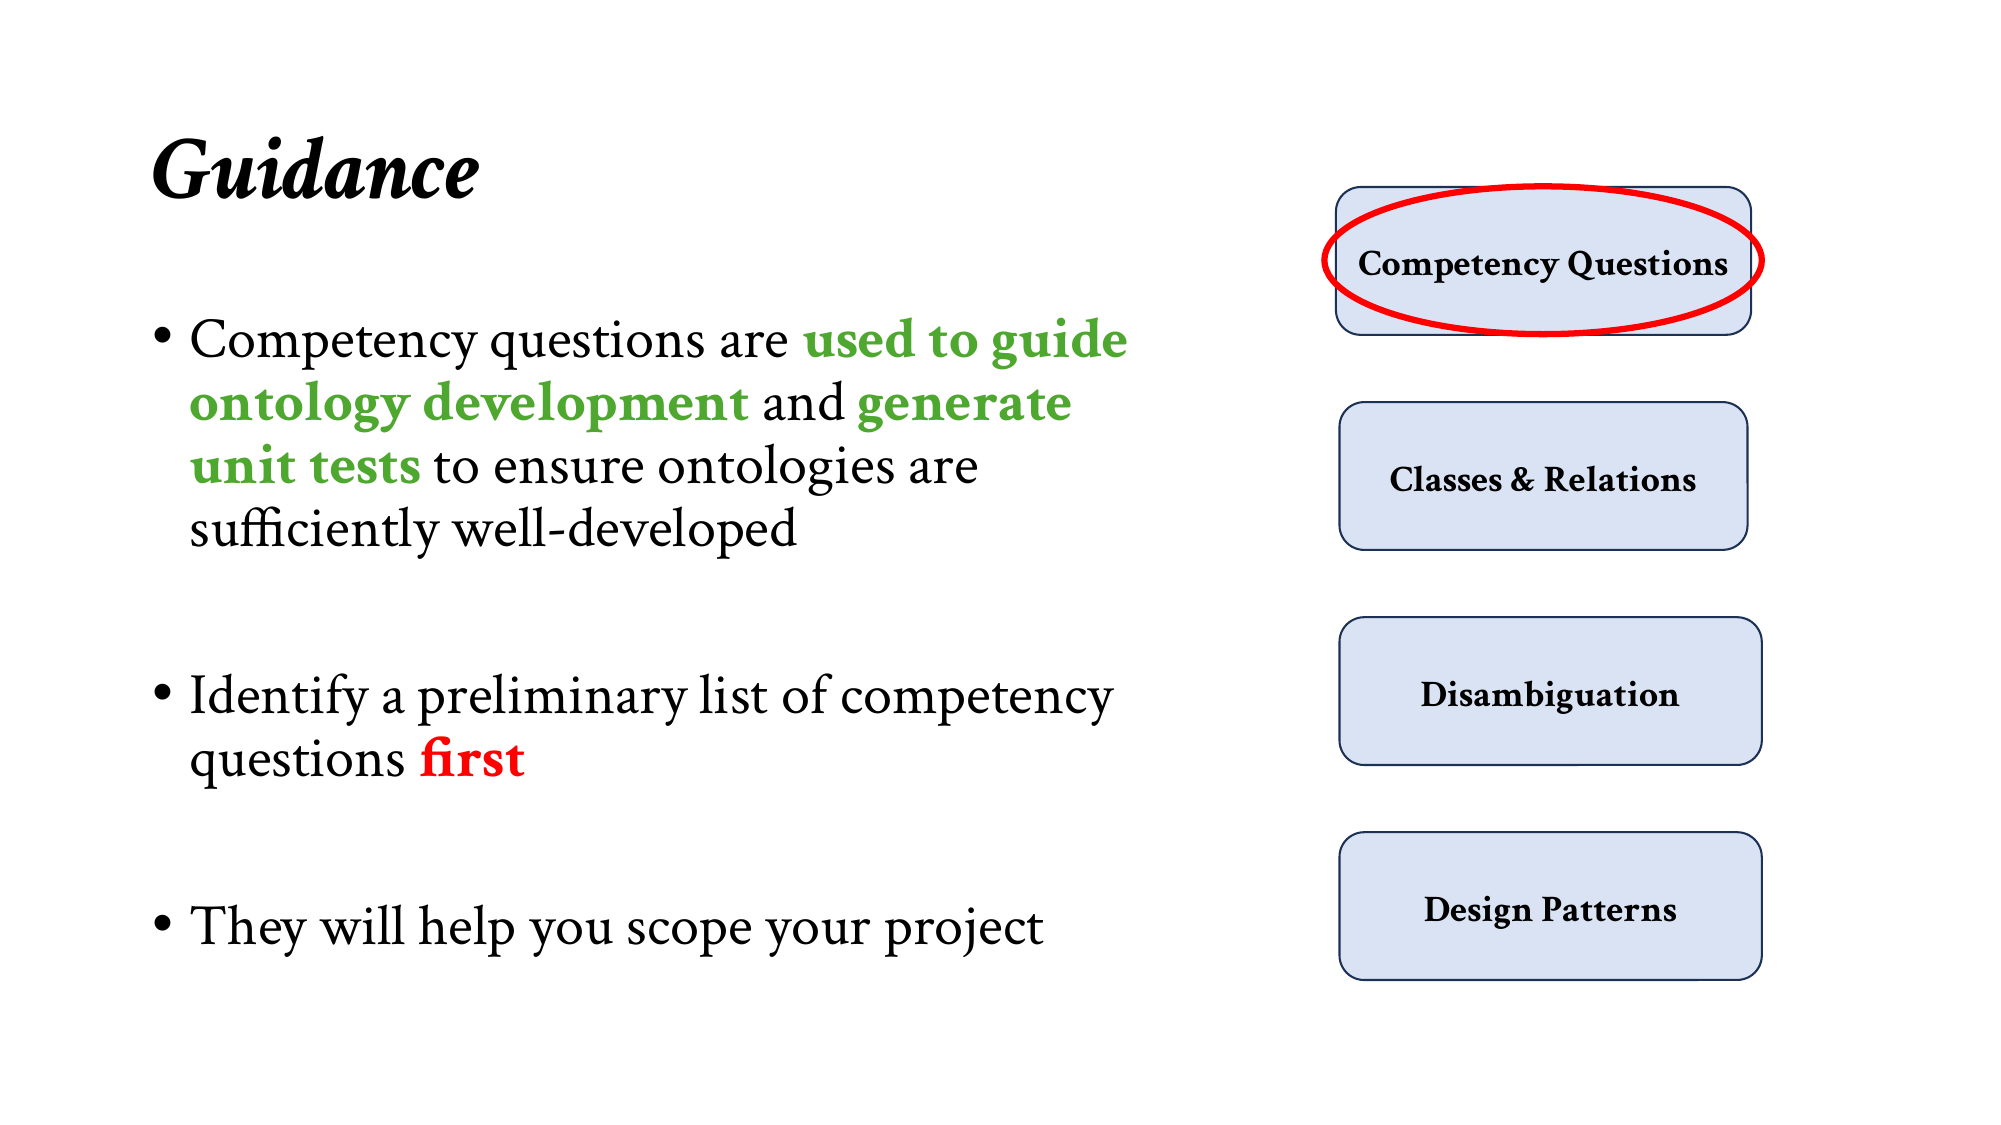

# Guidance

Competency Questions
Classes & Relations
Disambiguation
Design Patterns
Competency questions are used to guide
ontology development and generate
unit tests to ensure ontologies are
sufficiently well-developed

Identify a preliminary list of competency
questions first

They will help you scope your project